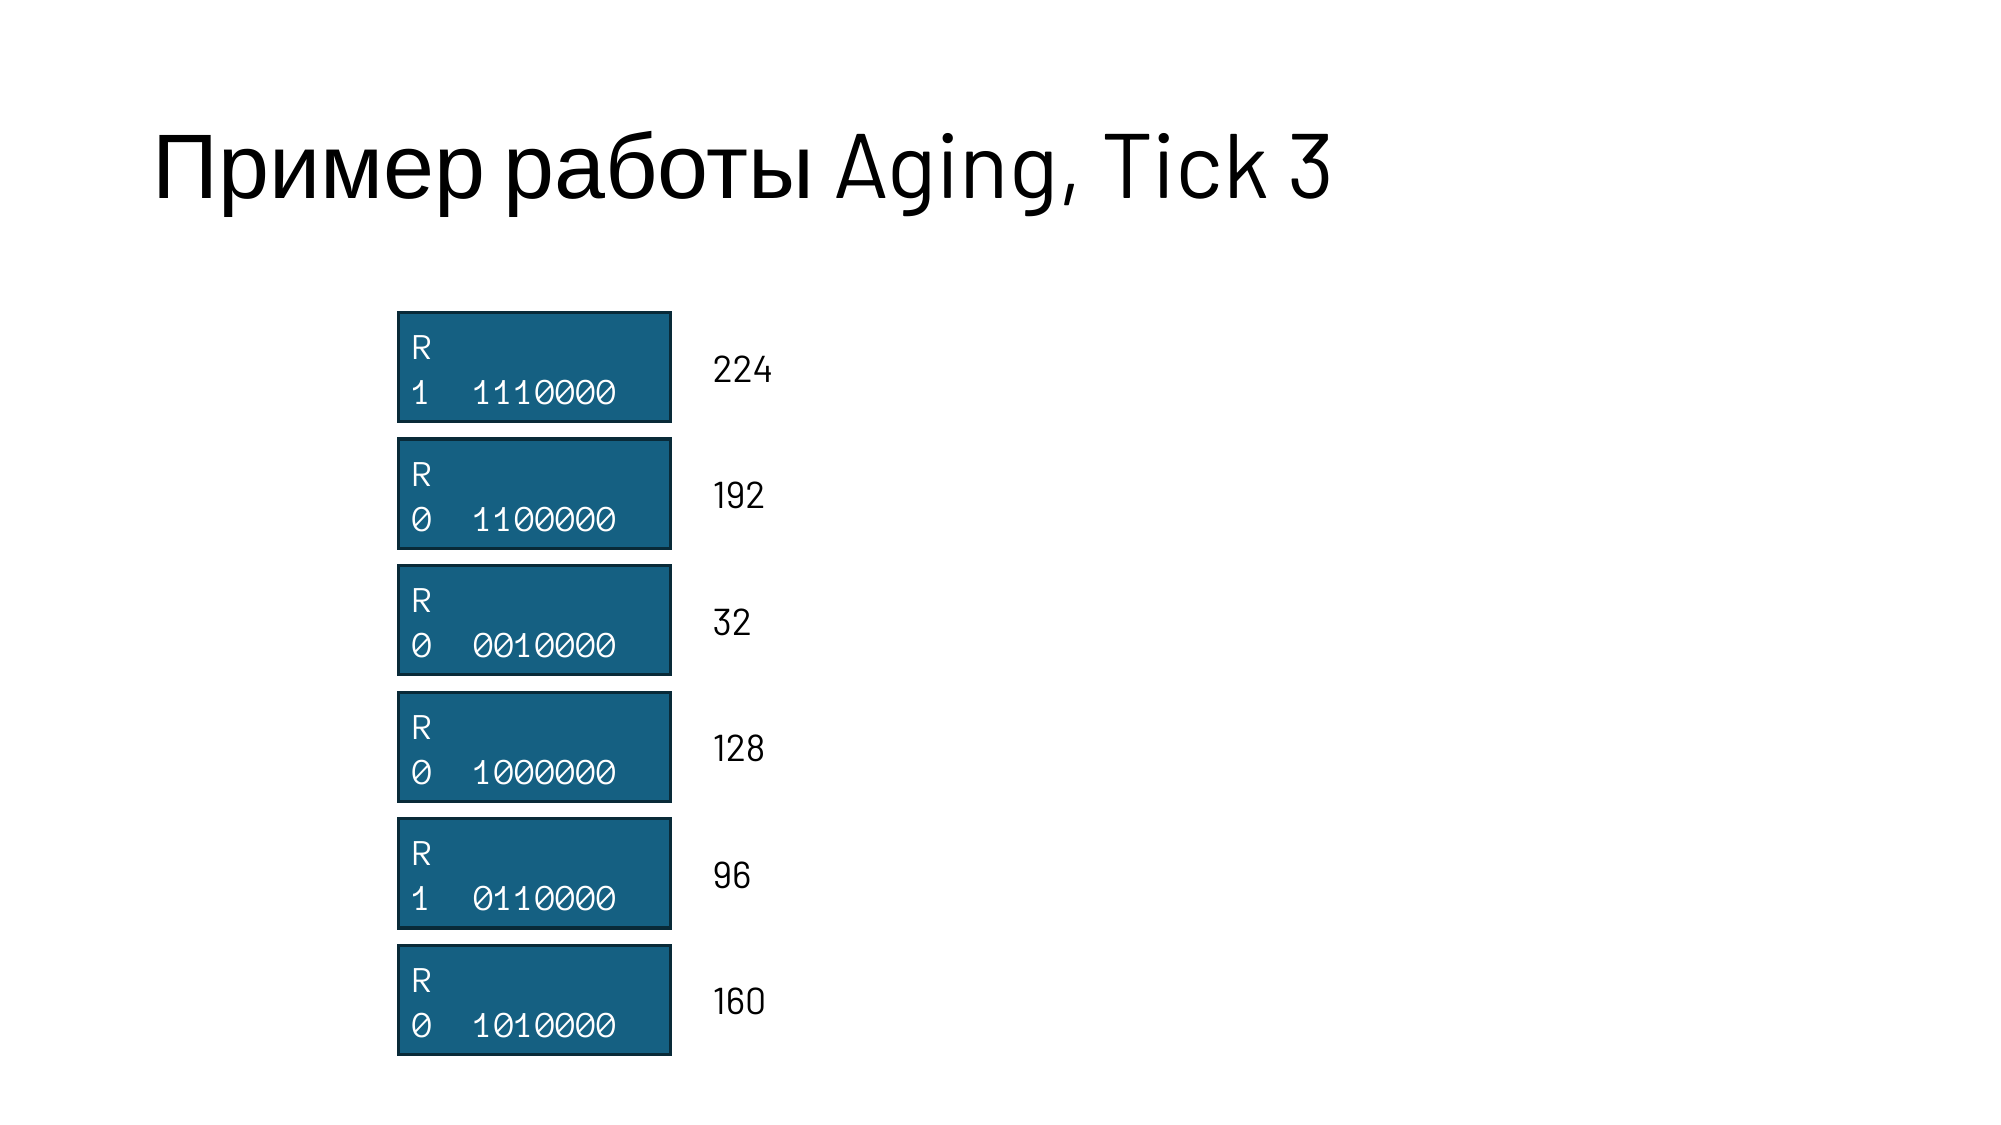

# Пример работы Aging, Tick 3
R
1  11100000
224
R
0  11000000
192
R
0  00100000
32
R
0  10000000
128
R
1  01100000
96
R
0  10100000
160